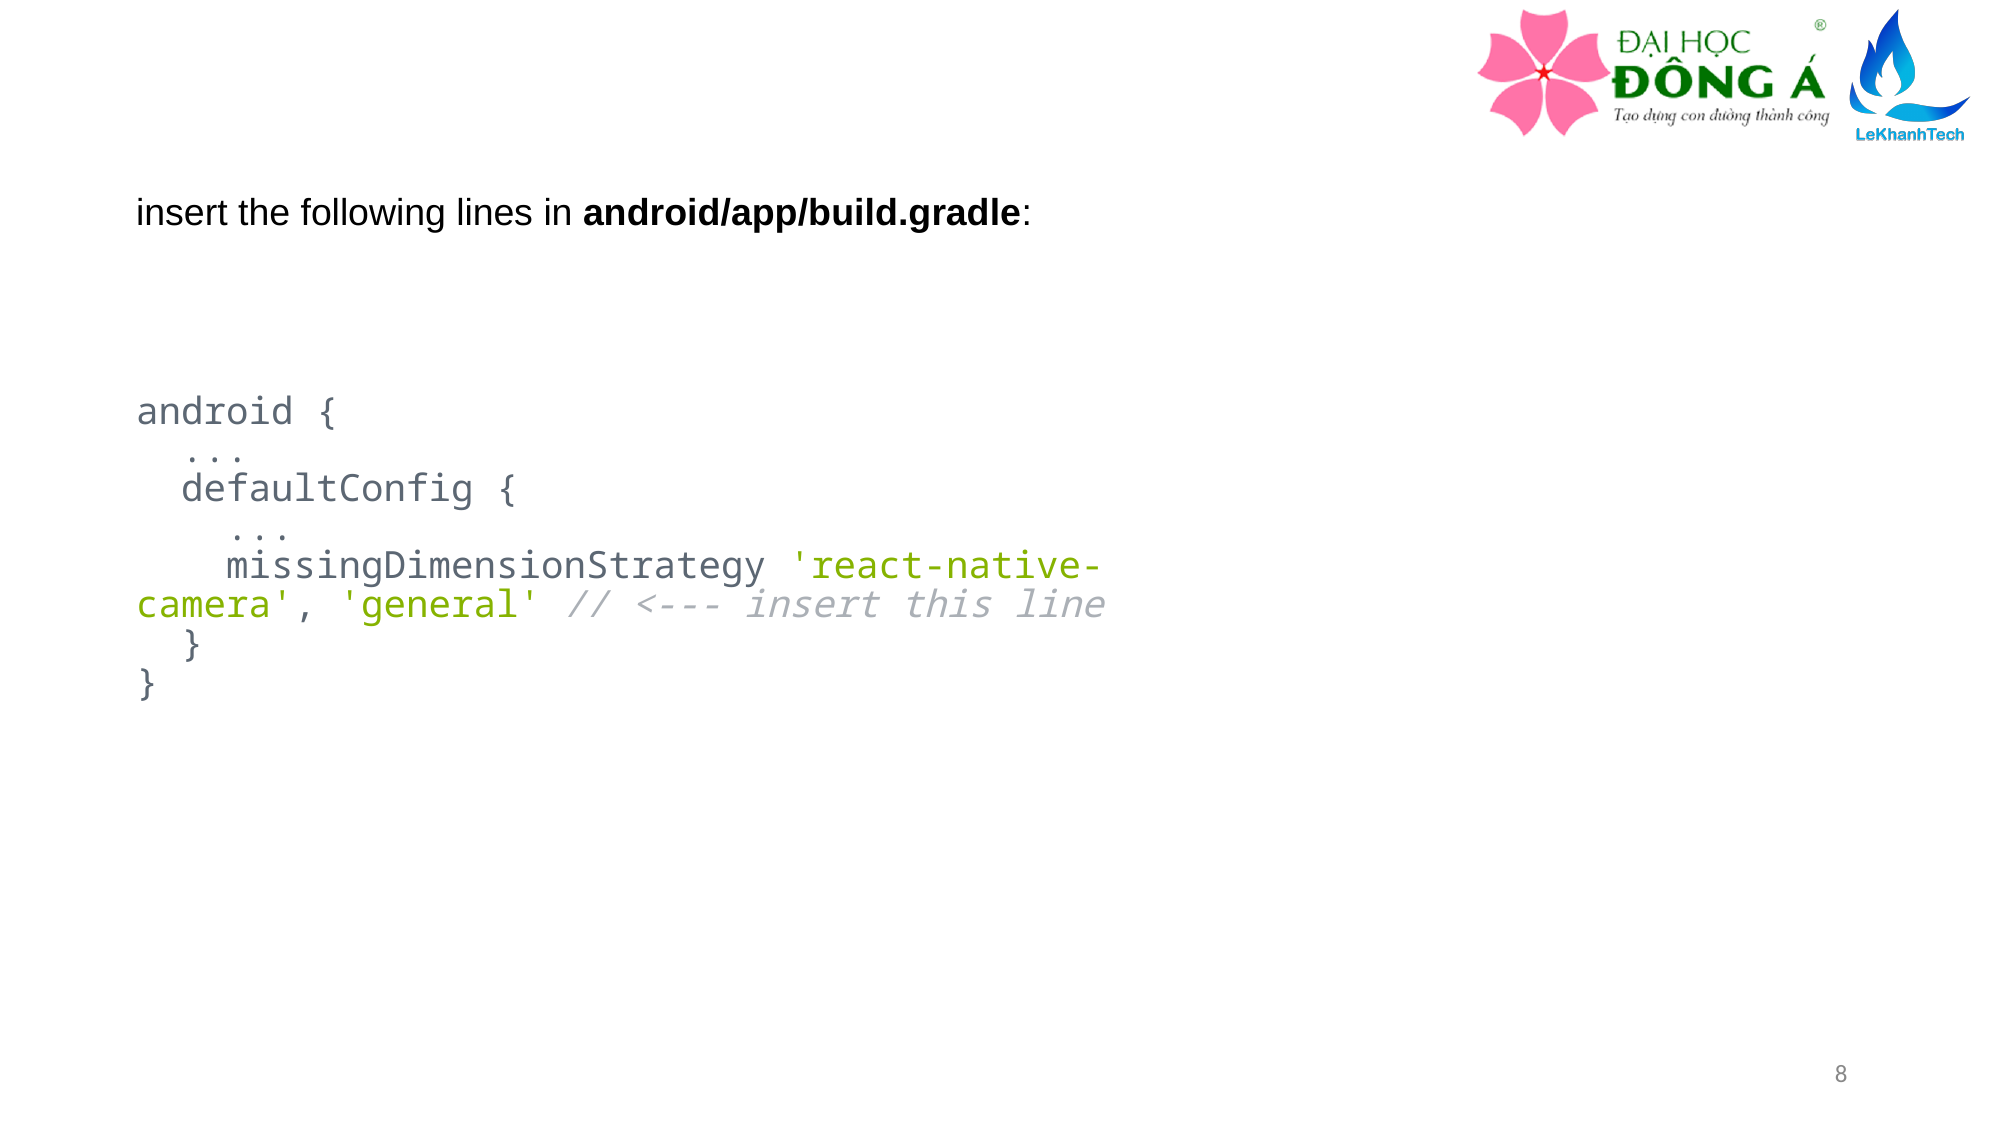

insert the following lines in android/app/build.gradle:
android {
  ...
  defaultConfig {
    ...
    missingDimensionStrategy 'react-native-camera', 'general' // <--- insert this line
  }
}
8